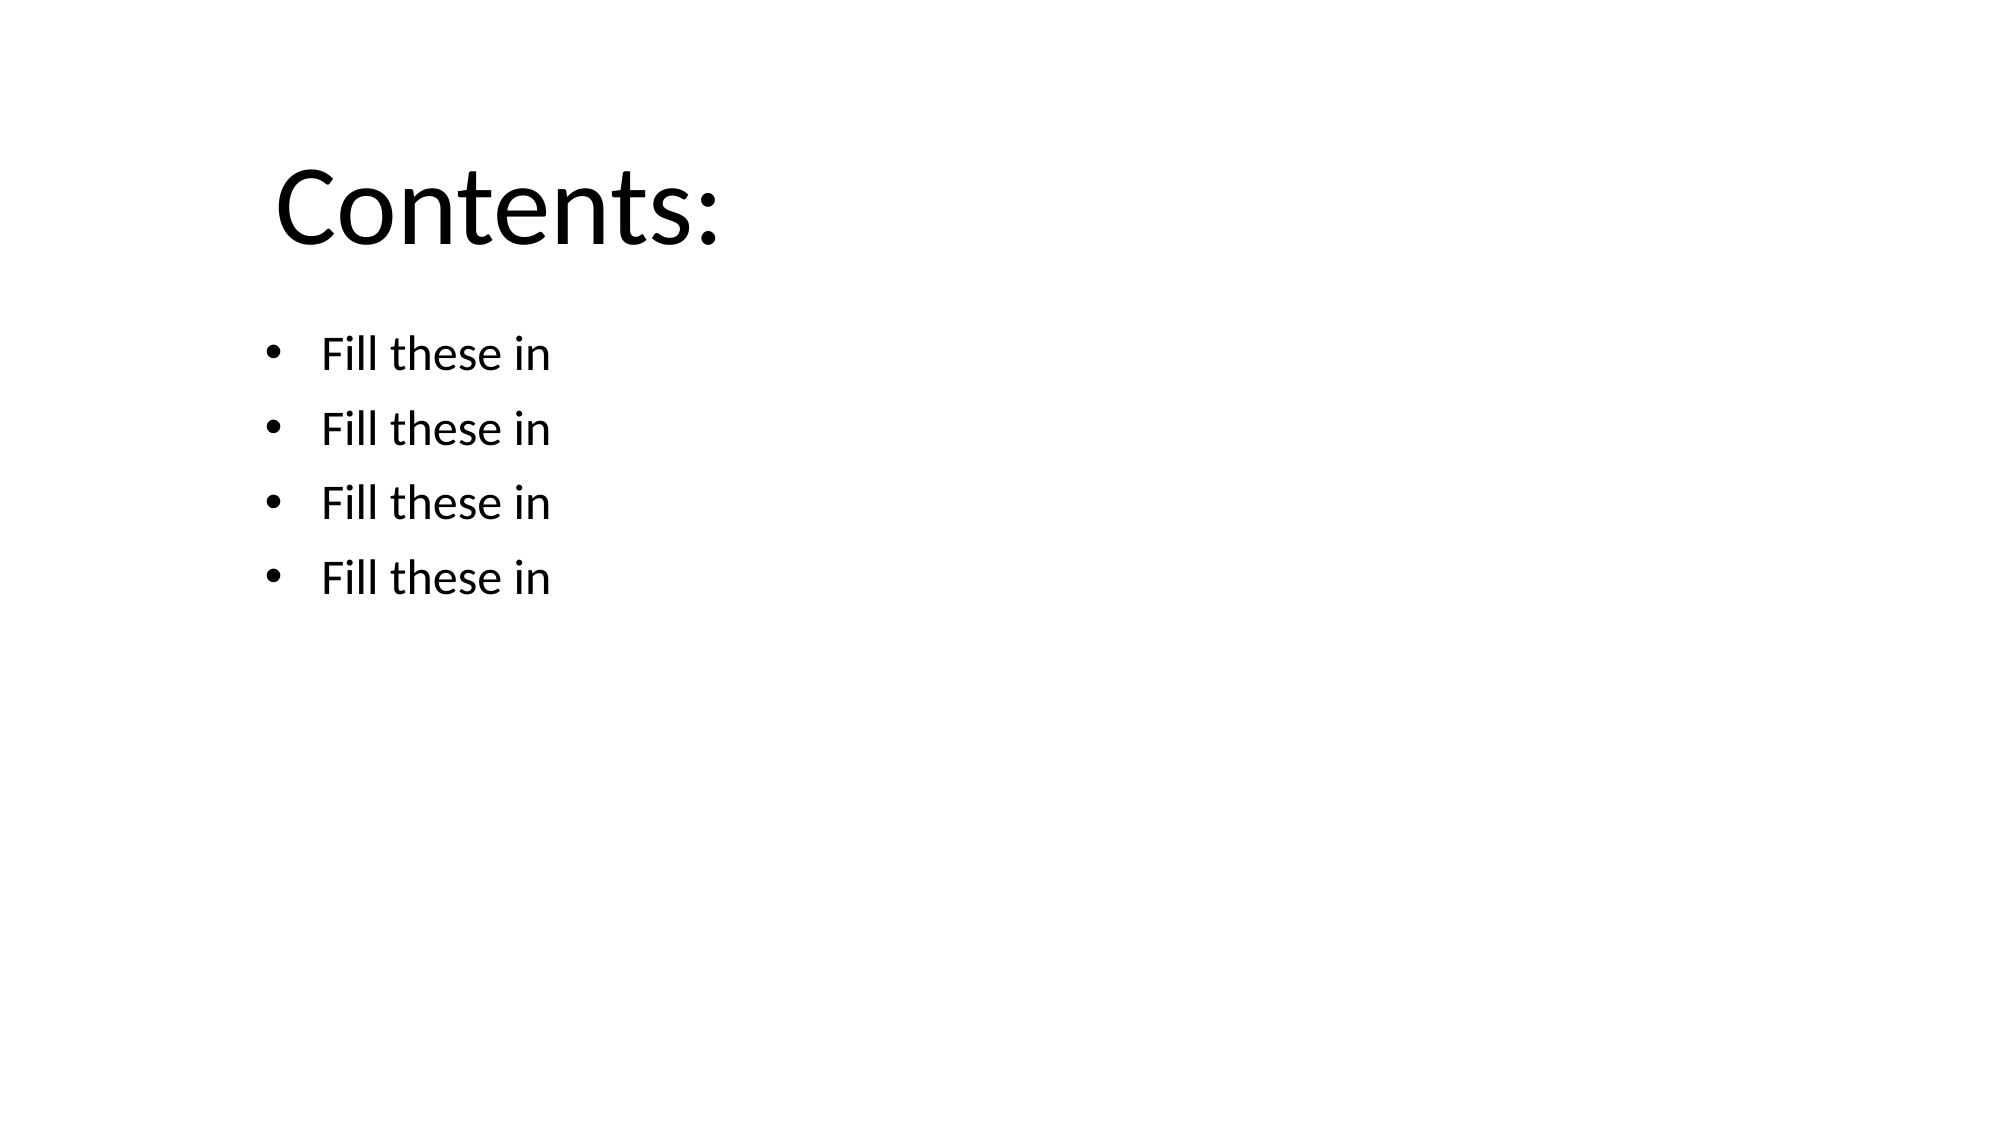

# Contents:
Fill these in
Fill these in
Fill these in
Fill these in